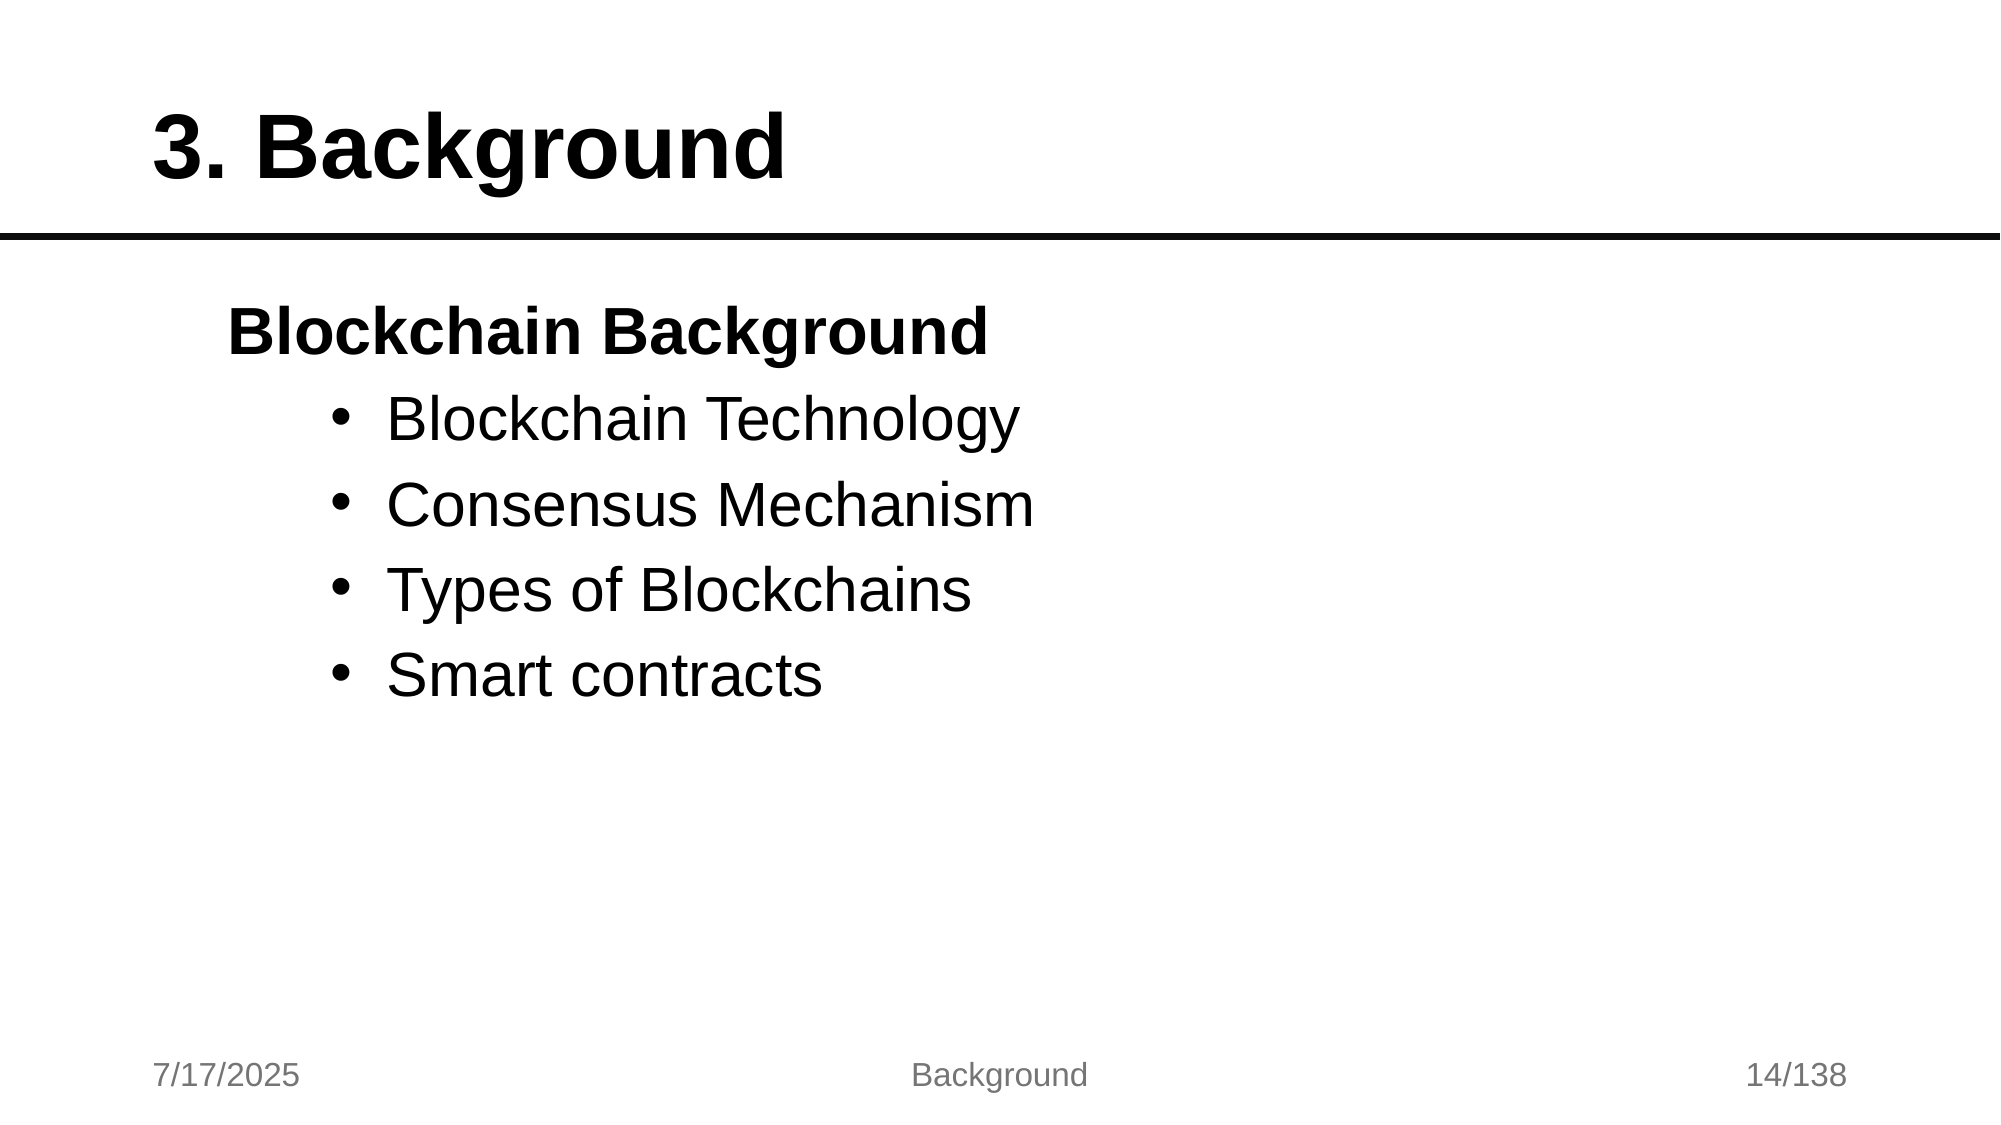

# 3. Background
Blockchain Background
Blockchain Technology
Consensus Mechanism
Types of Blockchains
Smart contracts

7/17/2025
Background
14/138